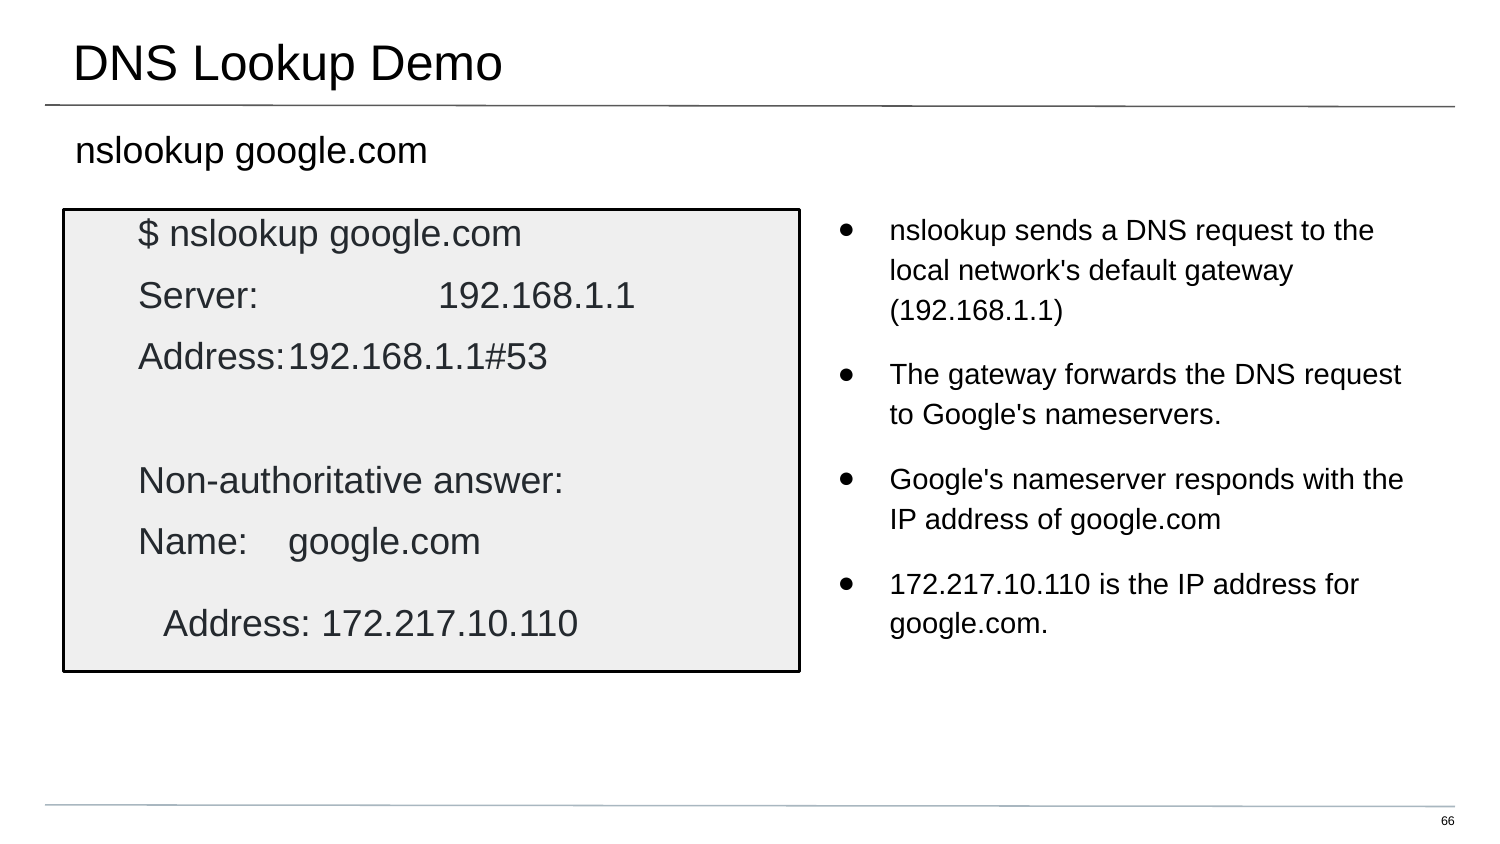

# DNS Lookup Demo
nslookup google.com
nslookup sends a DNS request to the local network's default gateway (192.168.1.1)
The gateway forwards the DNS request to Google's nameservers.
Google's nameserver responds with the IP address of google.com
172.217.10.110 is the IP address for google.com.

$ nslookup google.com
Server:		192.168.1.1
Address:	192.168.1.1#53

Non-authoritative answer:
Name:	google.com
Address: 172.217.10.110

66